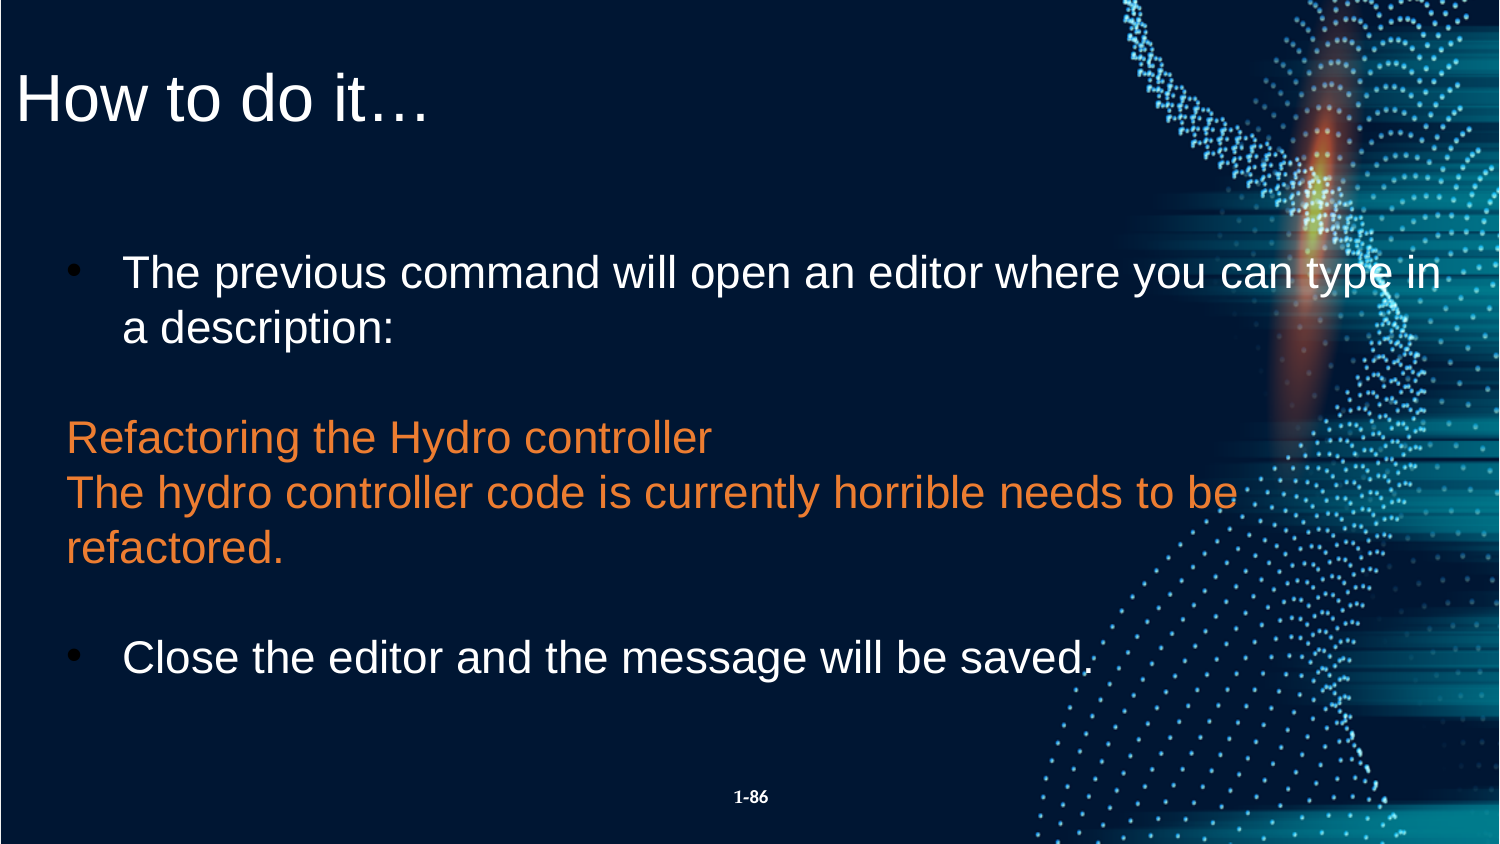

How to do it…
The previous command will open an editor where you can type in a description:

Refactoring the Hydro controller
The hydro controller code is currently horrible needs to be refactored.

Close the editor and the message will be saved.
1-86